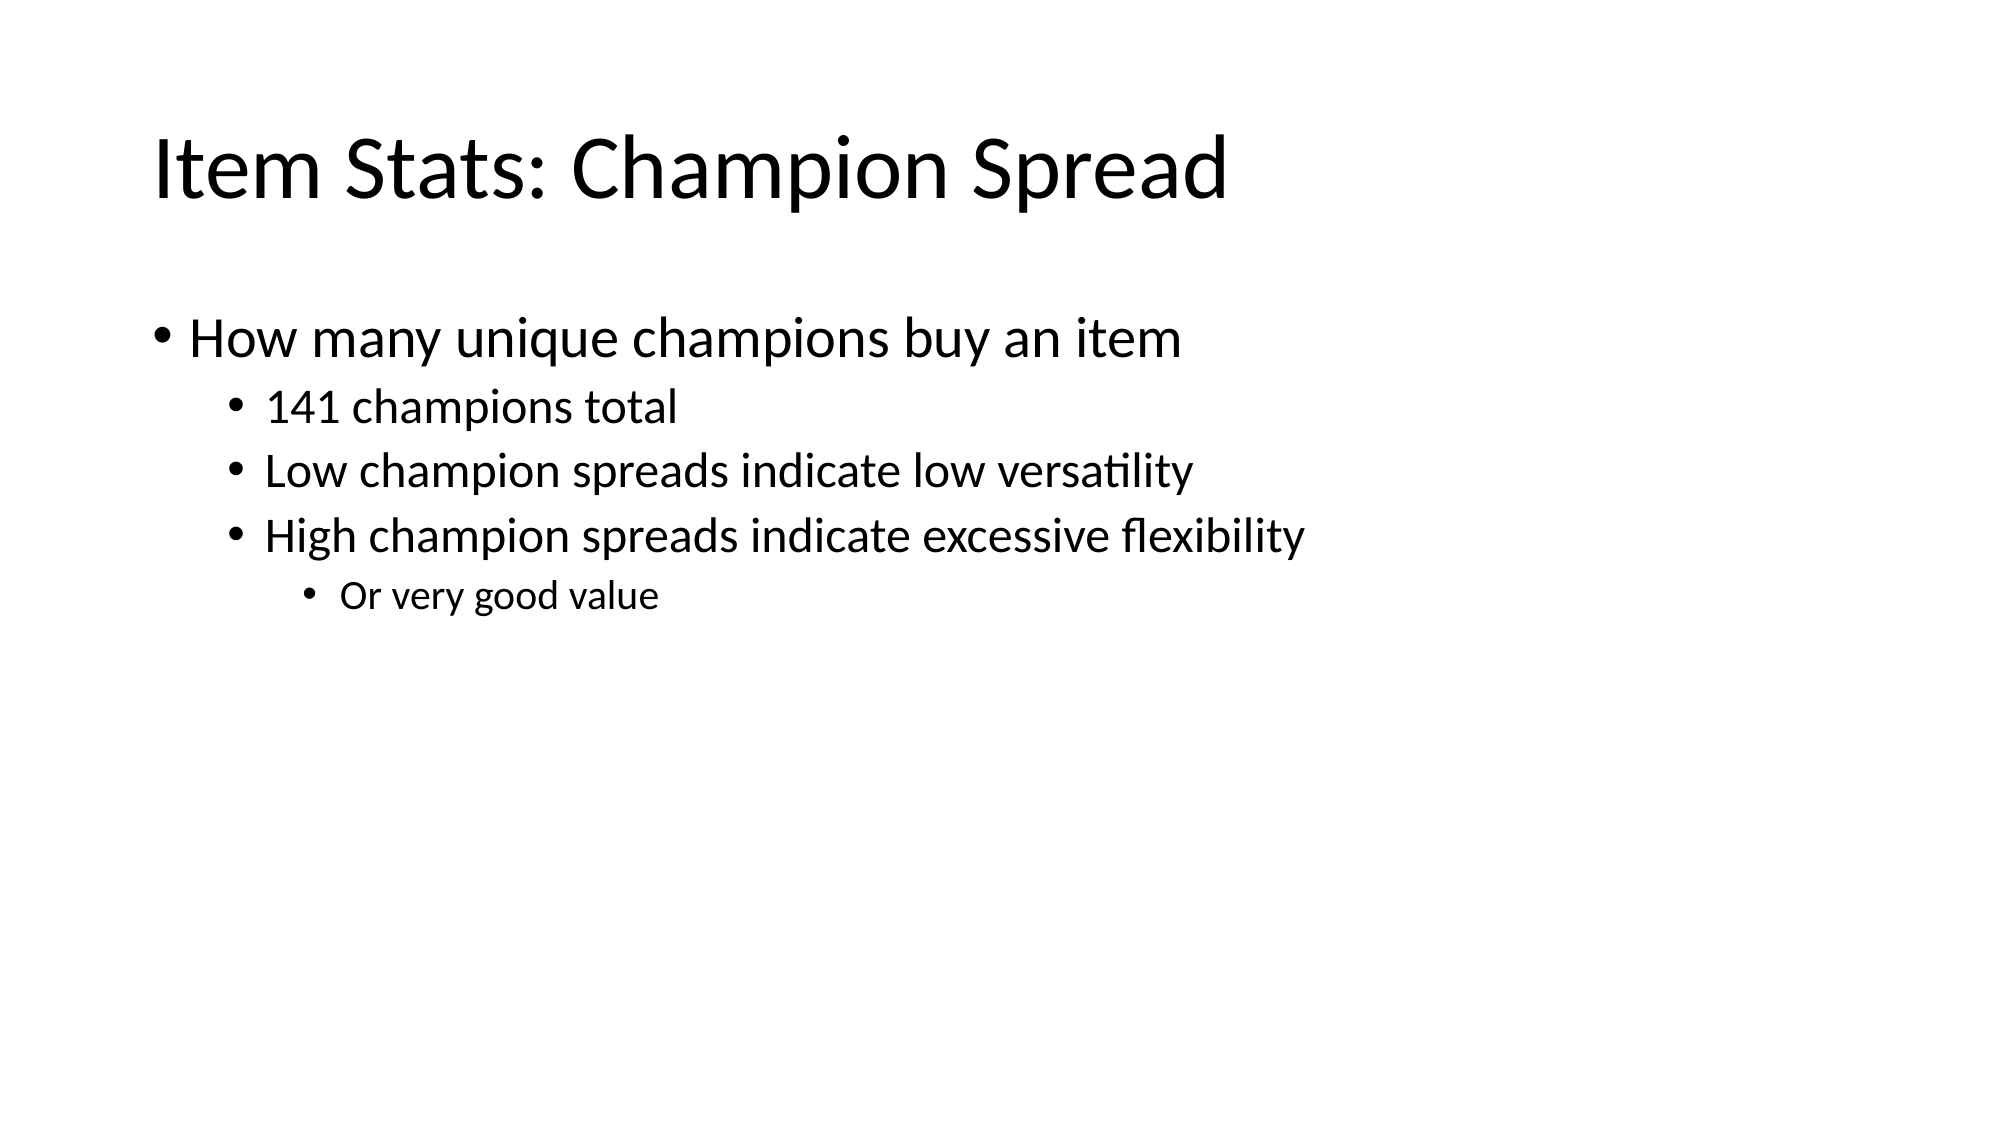

# Item Stats: Champion Spread
How many unique champions buy an item
141 champions total
Low champion spreads indicate low versatility
High champion spreads indicate excessive flexibility
Or very good value